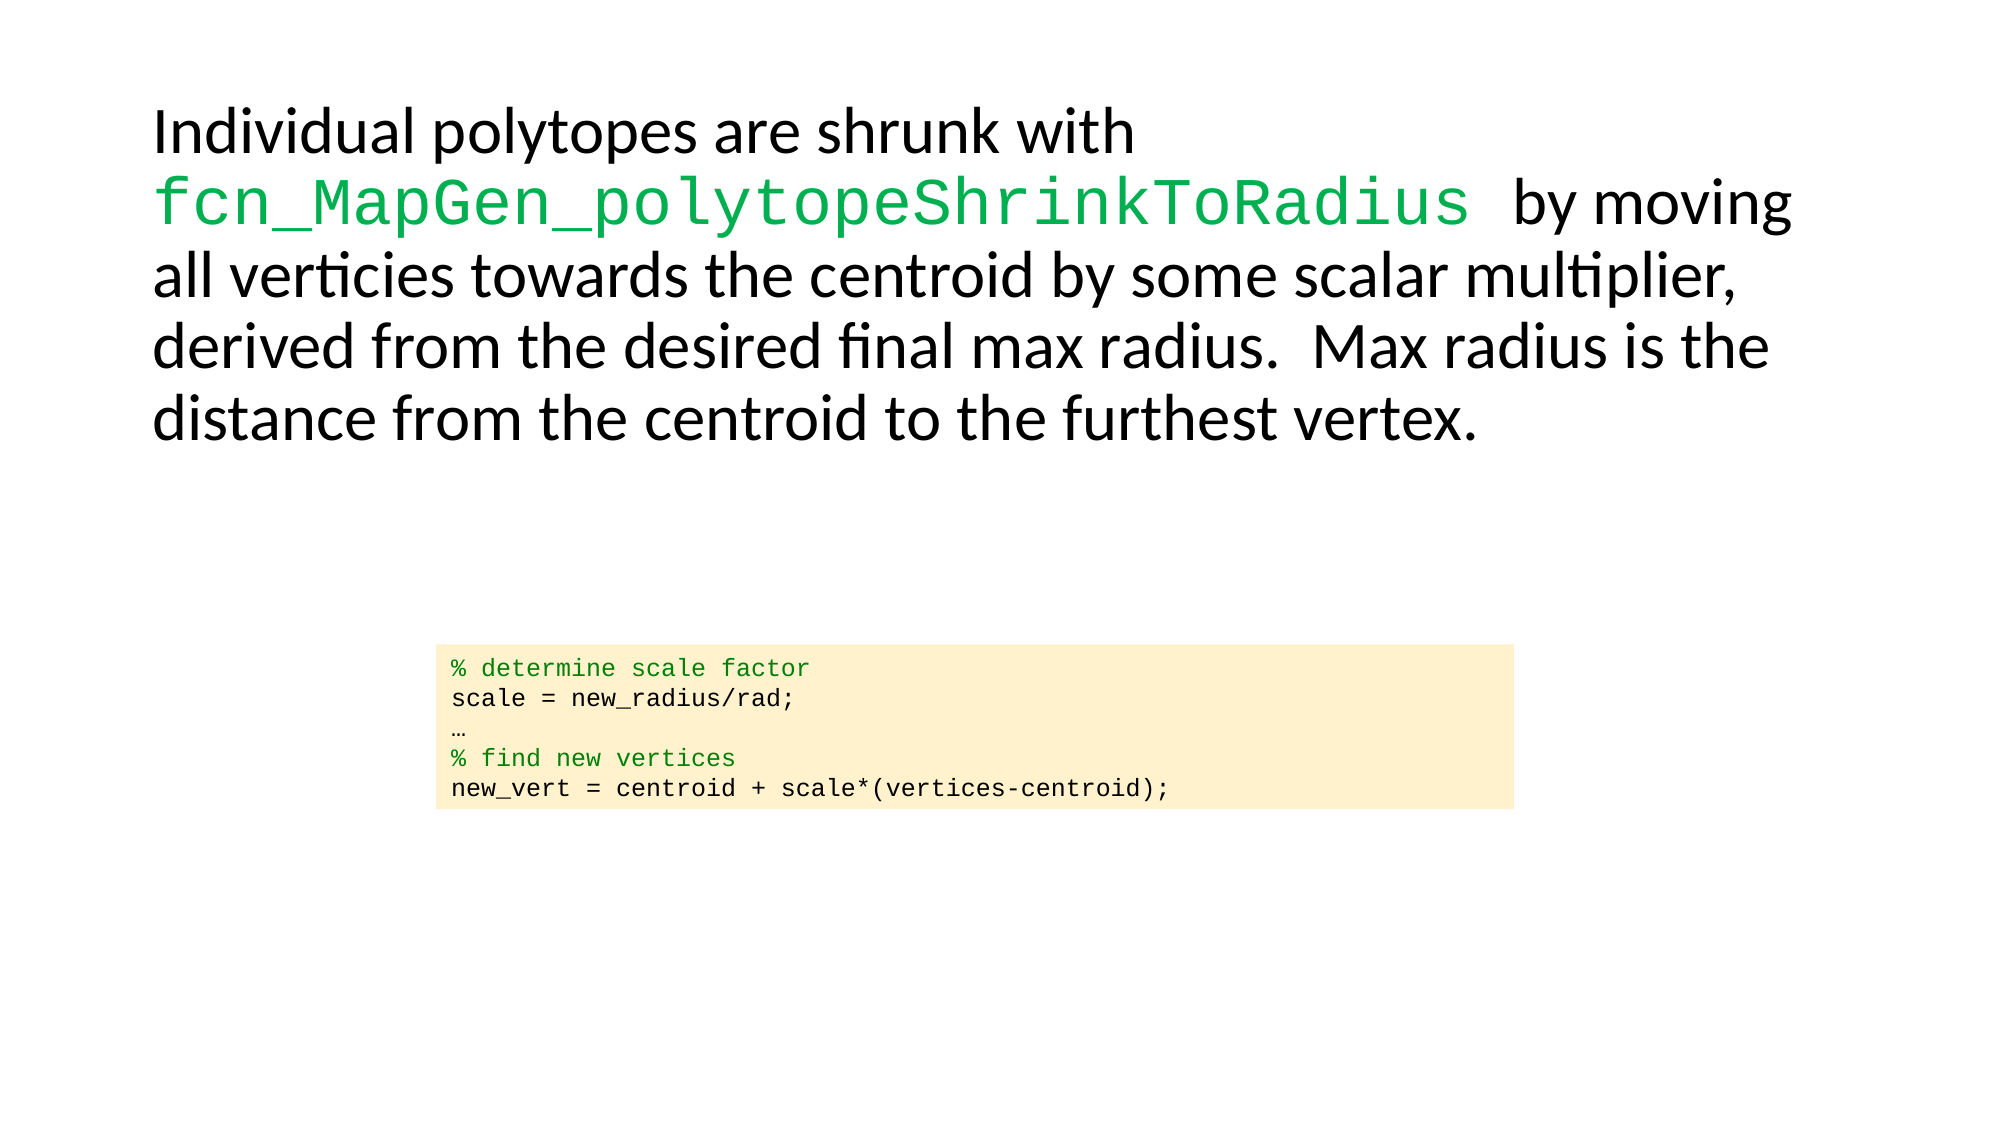

# Individual polytopes are shrunk with fcn_MapGen_polytopeShrinkToRadius by moving all verticies towards the centroid by some scalar multiplier, derived from the desired final max radius.  Max radius is the distance from the centroid to the furthest vertex.
% determine scale factor
scale = new_radius/rad;
…
% find new vertices
new_vert = centroid + scale*(vertices-centroid);